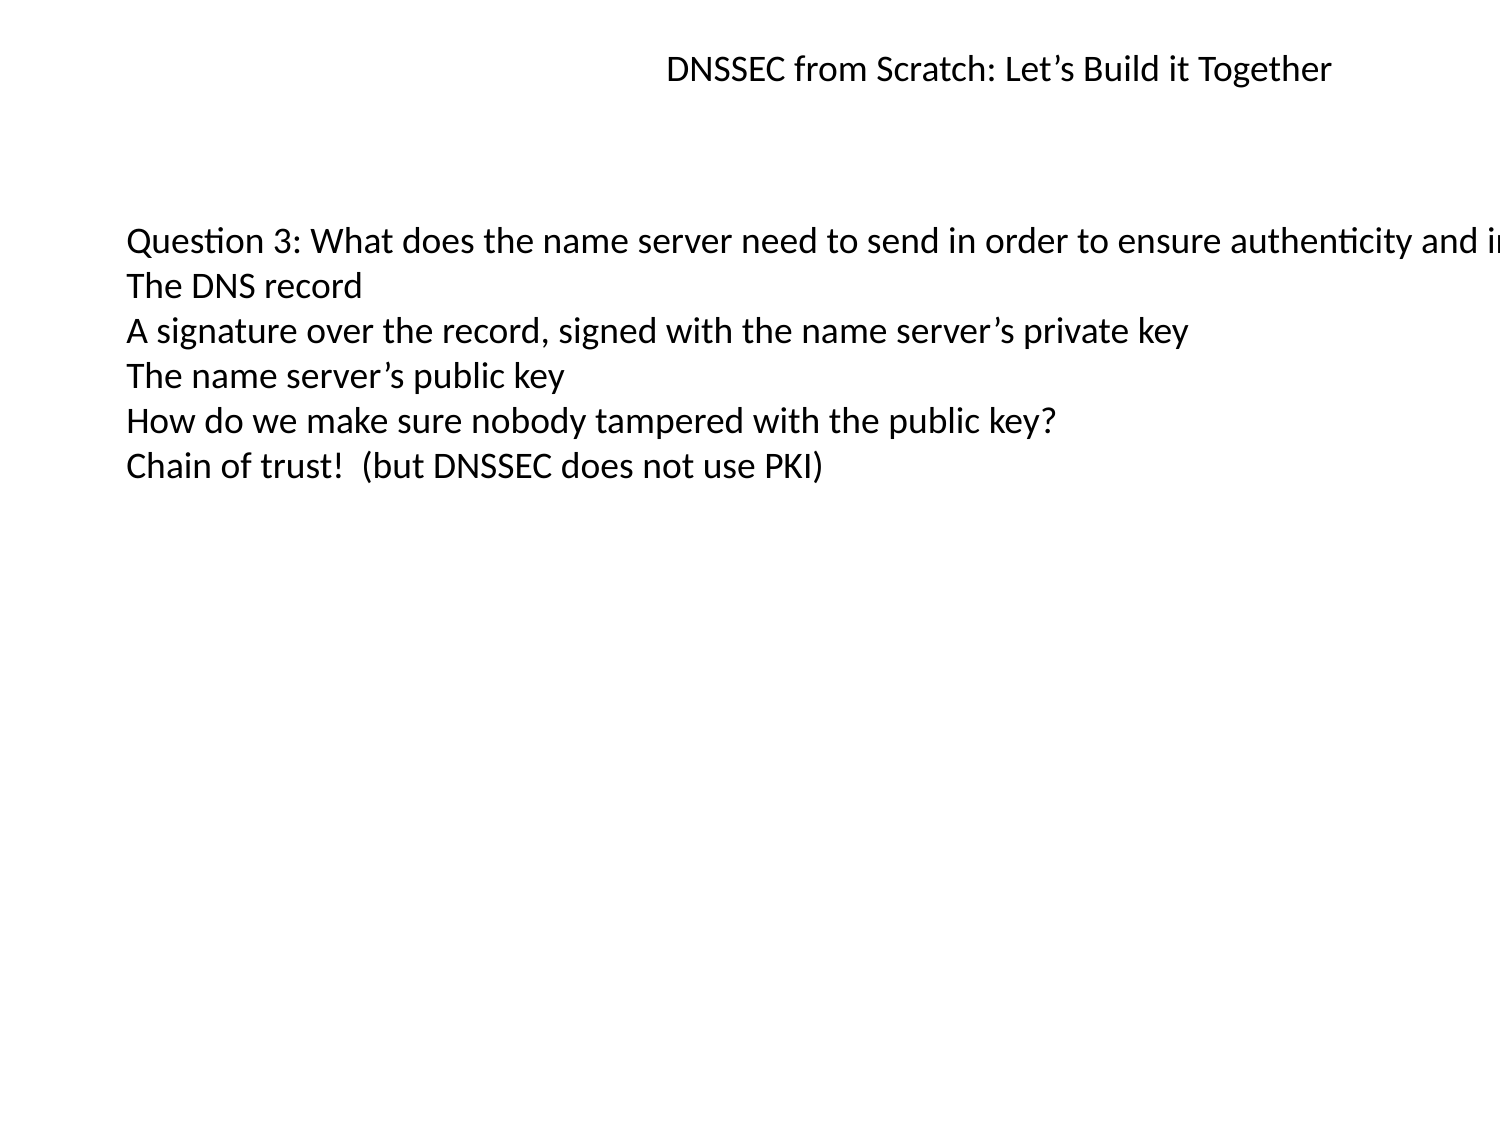

DNSSEC from Scratch: Let’s Build it Together
Question 3: What does the name server need to send in order to ensure authenticity and integrity on a record?
The DNS record
A signature over the record, signed with the name server’s private key
The name server’s public key
How do we make sure nobody tampered with the public key?
Chain of trust!  (but DNSSEC does not use PKI)